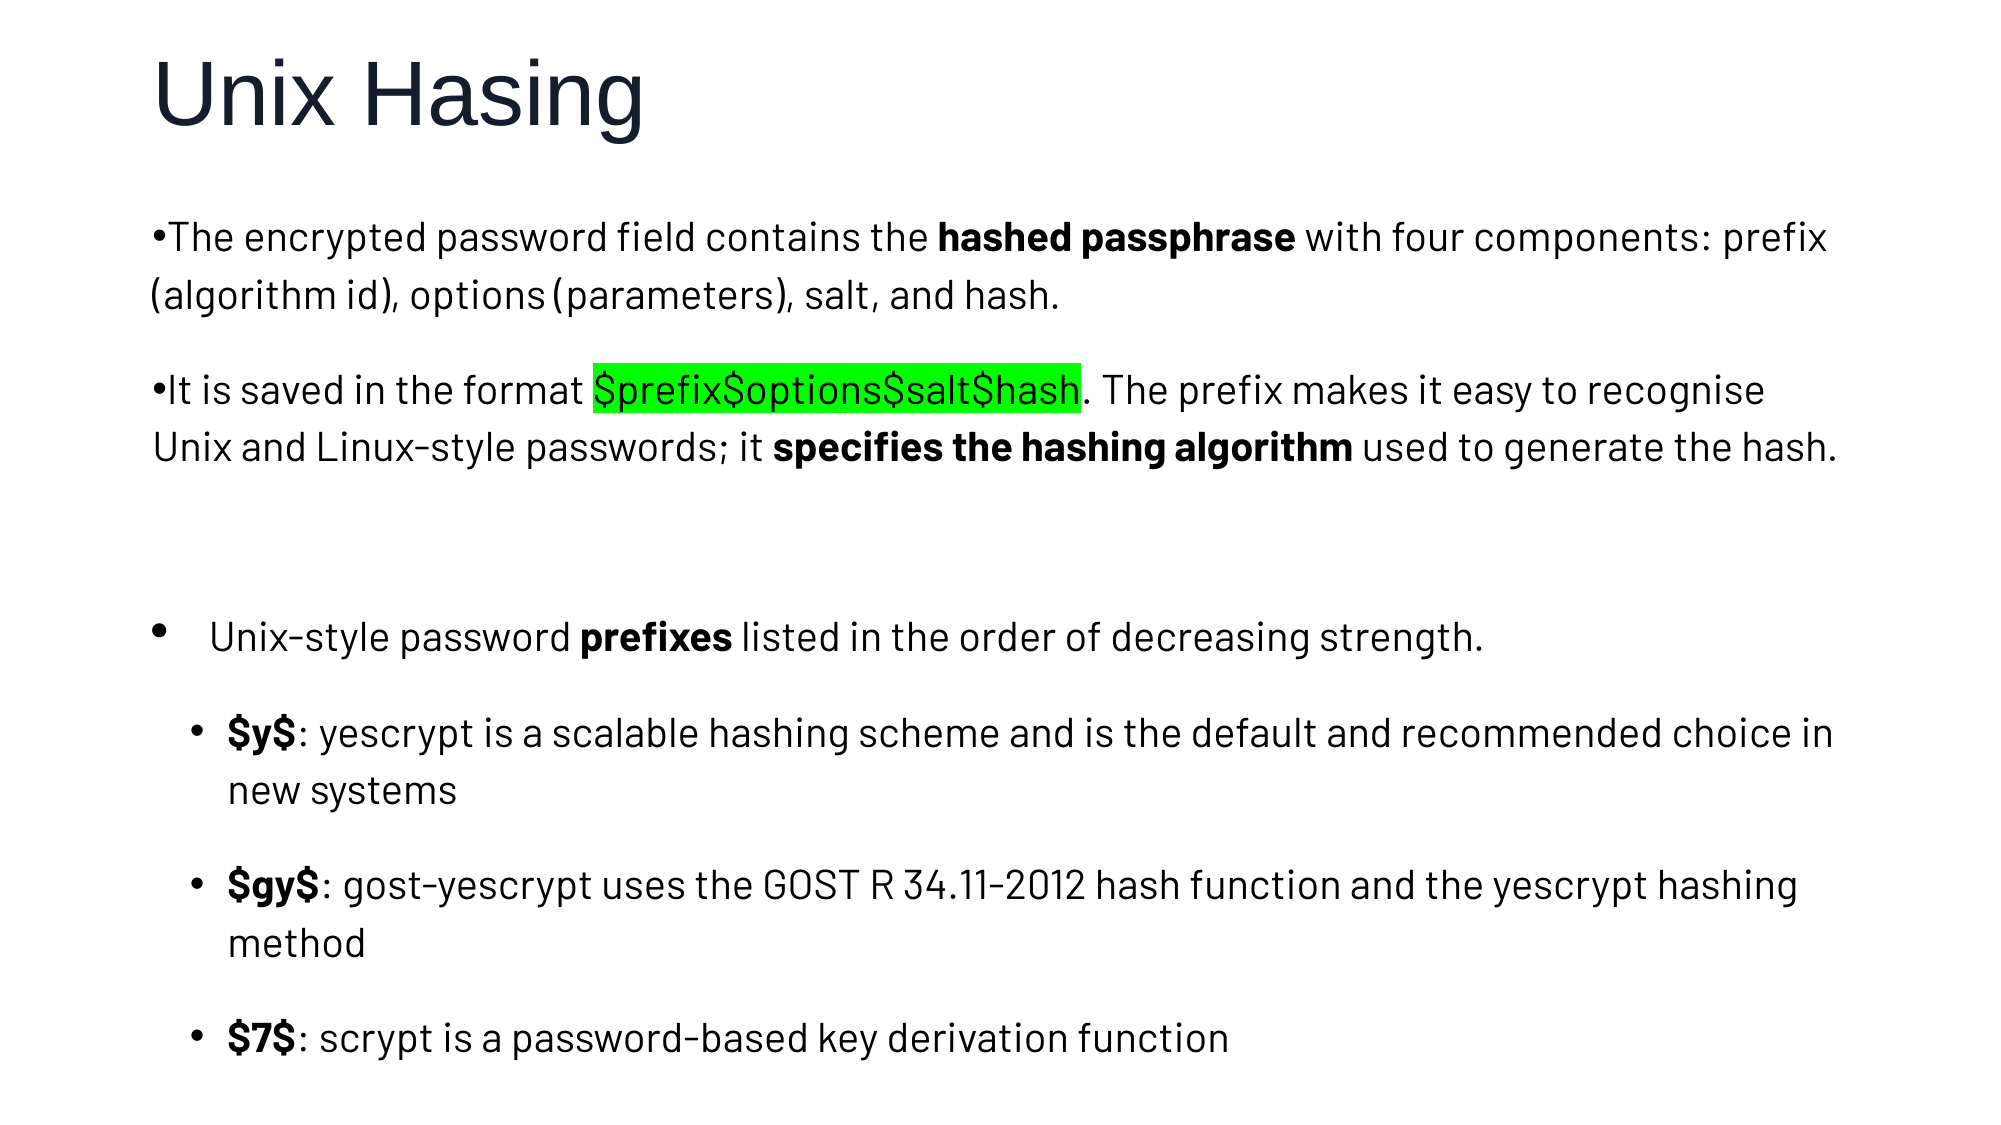

# Unix Hasing
The encrypted password field contains the hashed passphrase with four components: prefix (algorithm id), options (parameters), salt, and hash.
It is saved in the format $prefix$options$salt$hash. The prefix makes it easy to recognise Unix and Linux-style passwords; it specifies the hashing algorithm used to generate the hash.

Unix-style password prefixes listed in the order of decreasing strength.
$y$: yescrypt is a scalable hashing scheme and is the default and recommended choice in new systems
$gy$: gost-yescrypt uses the GOST R 34.11-2012 hash function and the yescrypt hashing method
$7$: scrypt is a password-based key derivation function